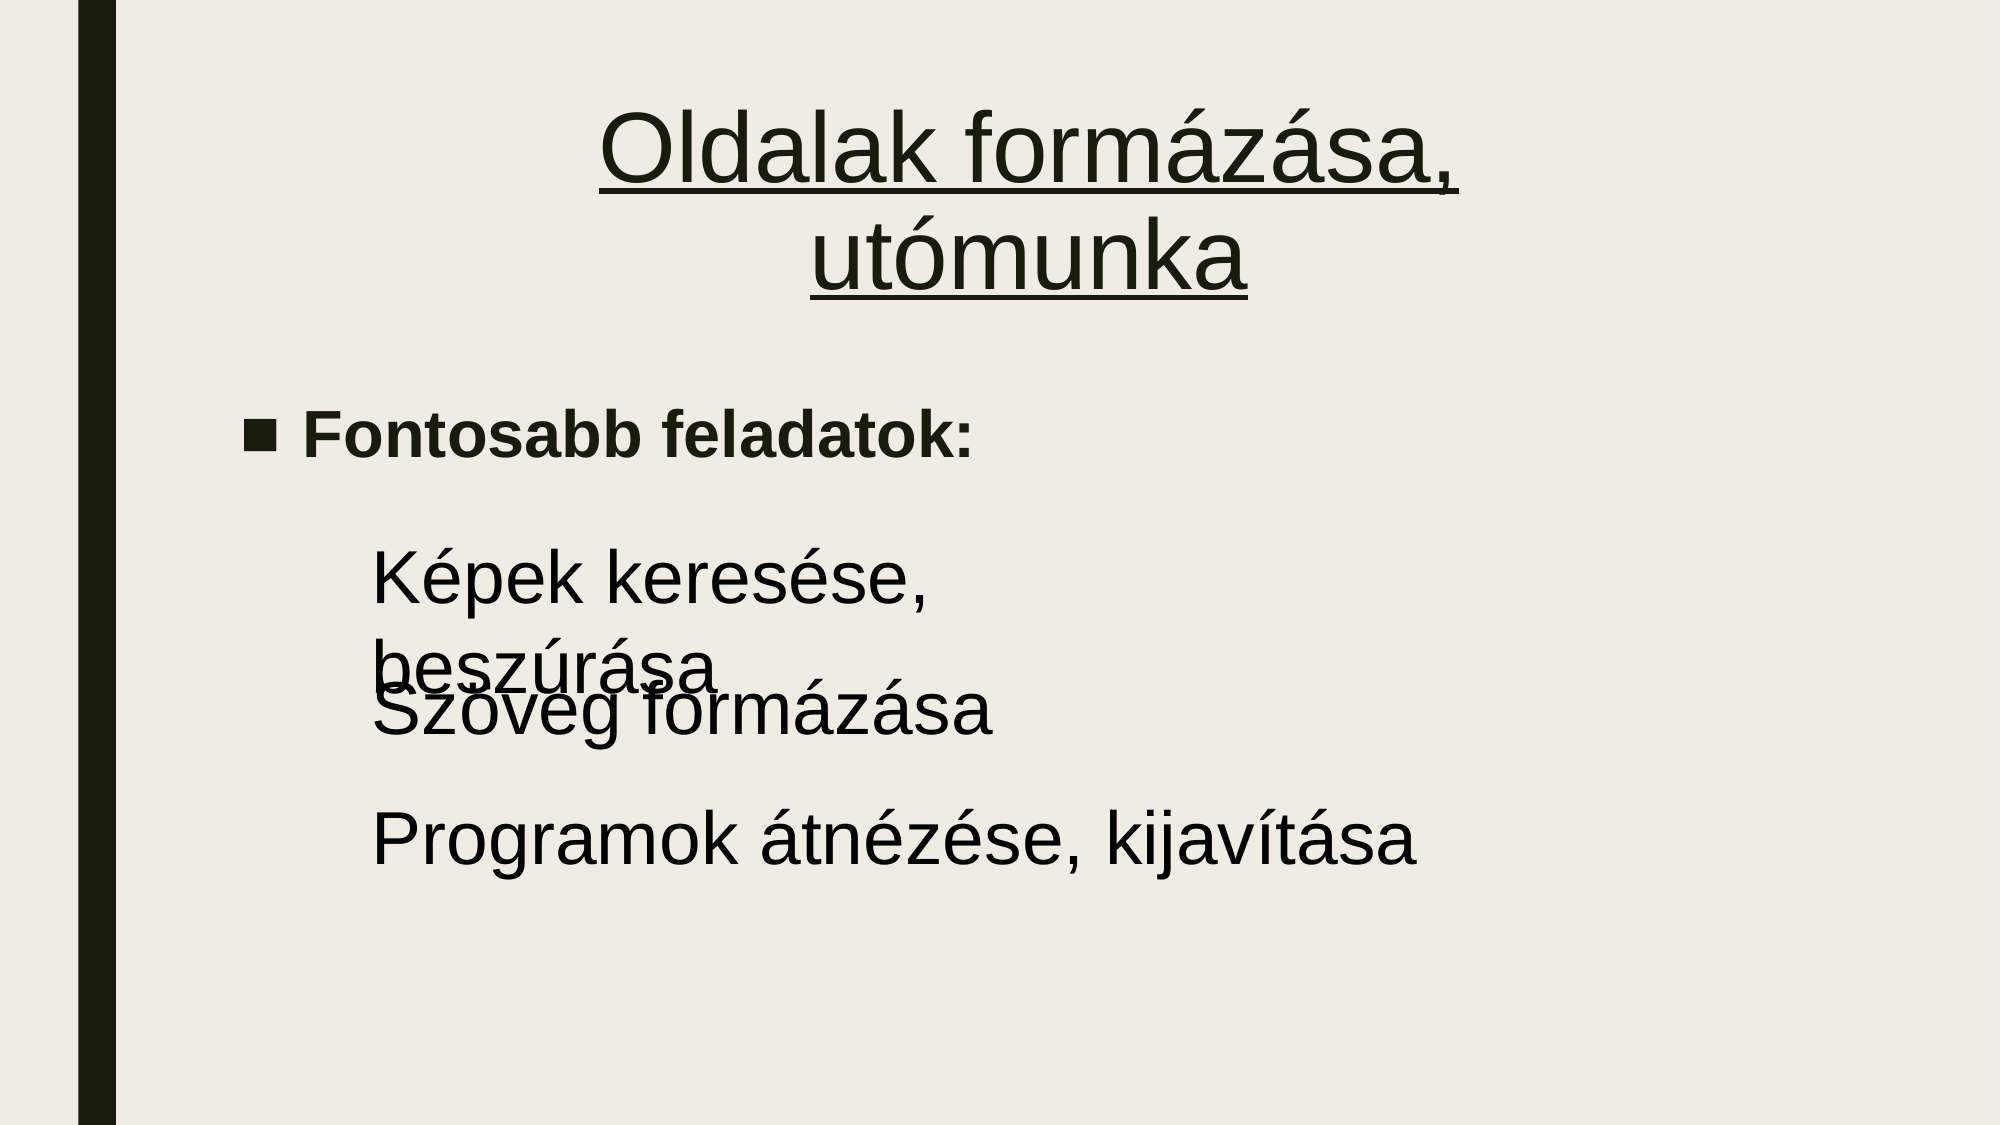

# Oldalak formázása, utómunka
Fontosabb feladatok:

Képek keresése, beszúrása
Szöveg formázása
Programok átnézése, kijavítása